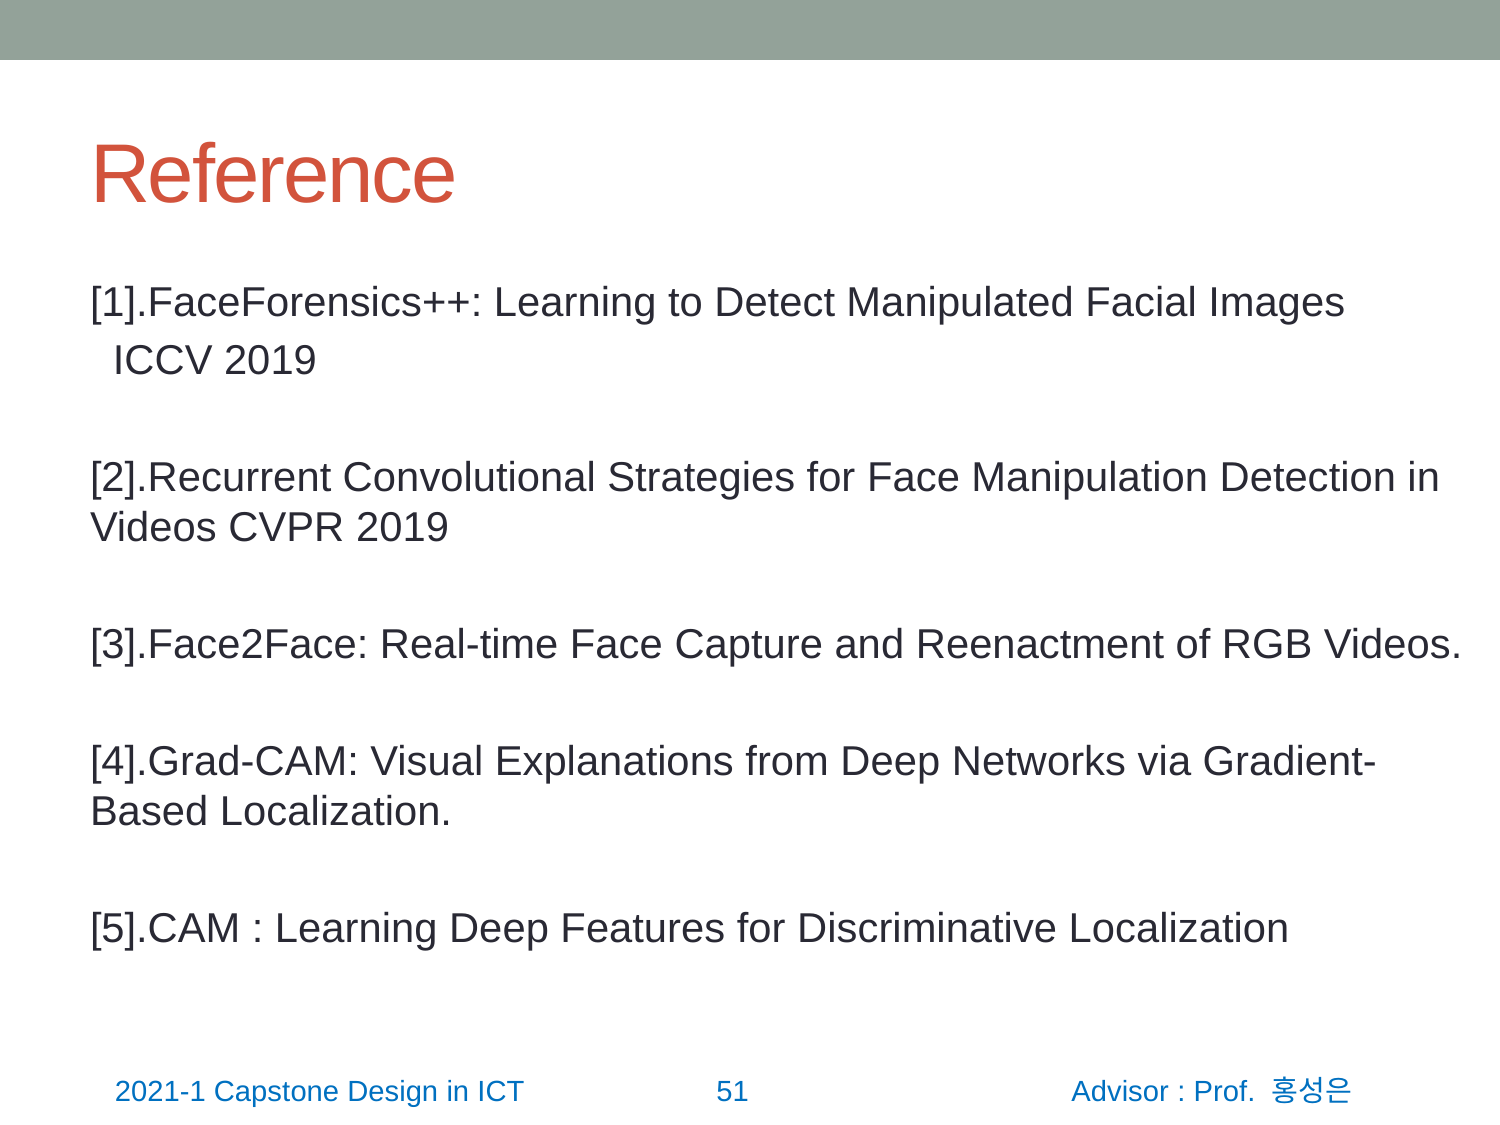

# Reference
[1].FaceForensics++: Learning to Detect Manipulated Facial Images
  ICCV 2019

[2].Recurrent Convolutional Strategies for Face Manipulation Detection in   Videos CVPR 2019

[3].Face2Face: Real-time Face Capture and Reenactment of RGB Videos.

[4].Grad-CAM: Visual Explanations from Deep Networks via Gradient-Based Localization.

[5].CAM : Learning Deep Features for Discriminative Localization